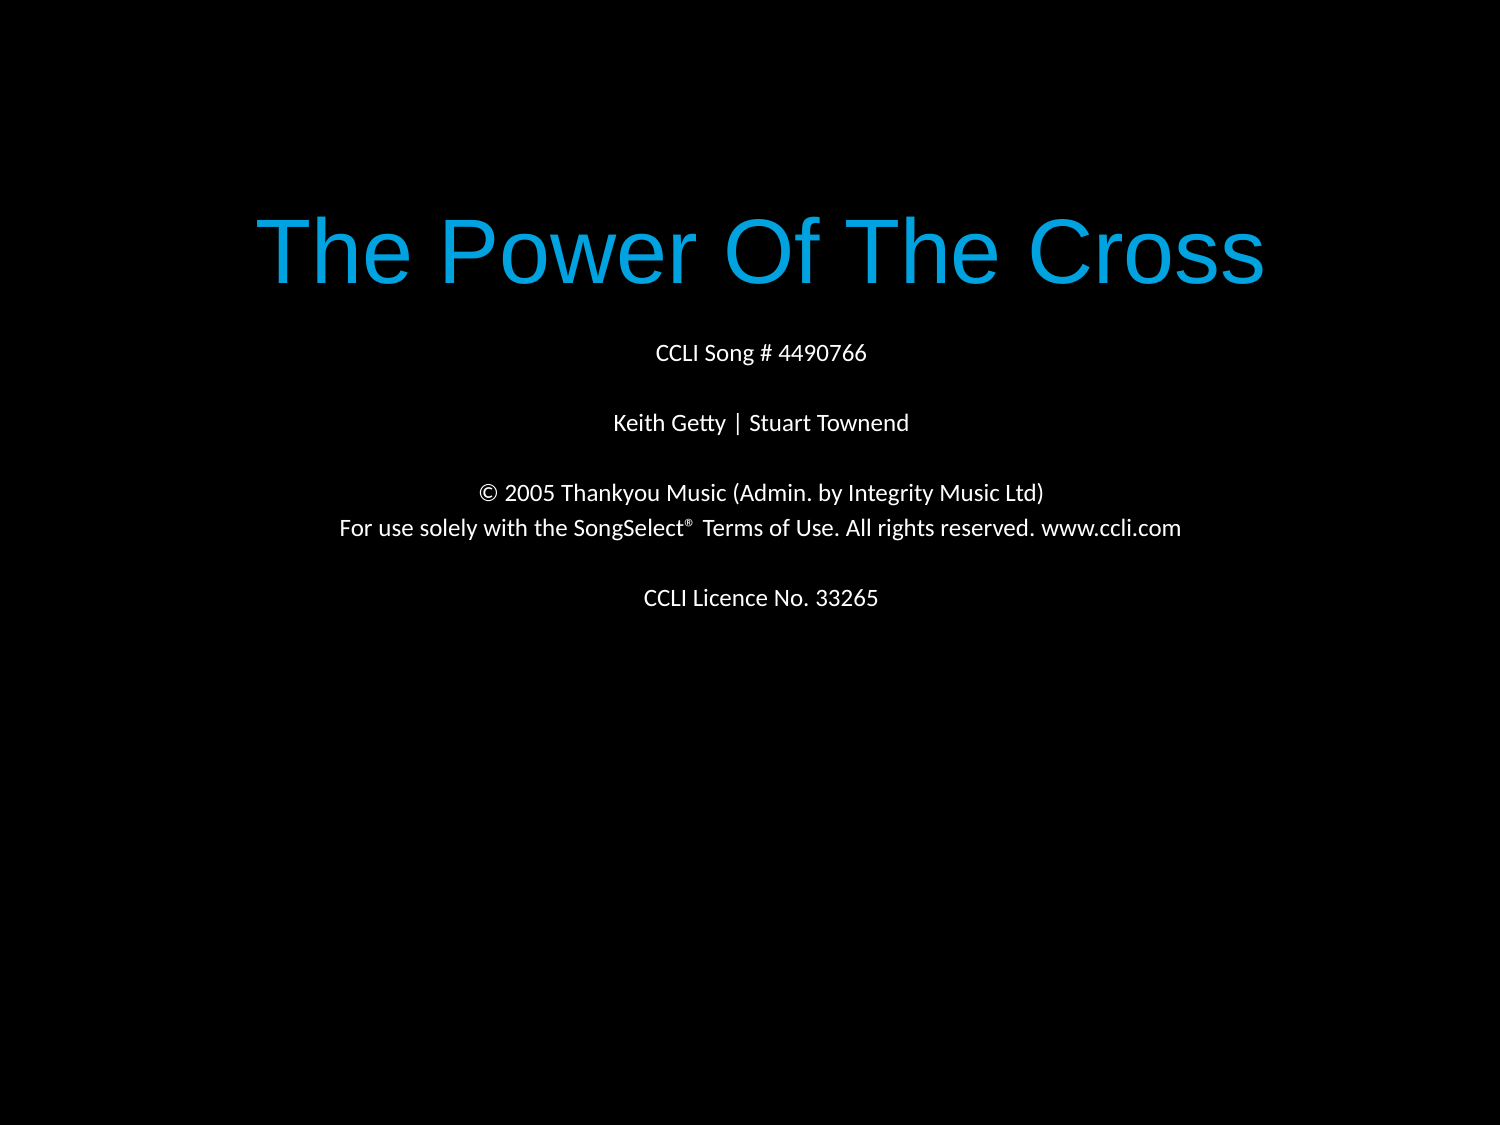

The Power Of The Cross
CCLI Song # 4490766

Keith Getty | Stuart Townend

© 2005 Thankyou Music (Admin. by Integrity Music Ltd)
For use solely with the SongSelect® Terms of Use. All rights reserved. www.ccli.com

CCLI Licence No. 33265